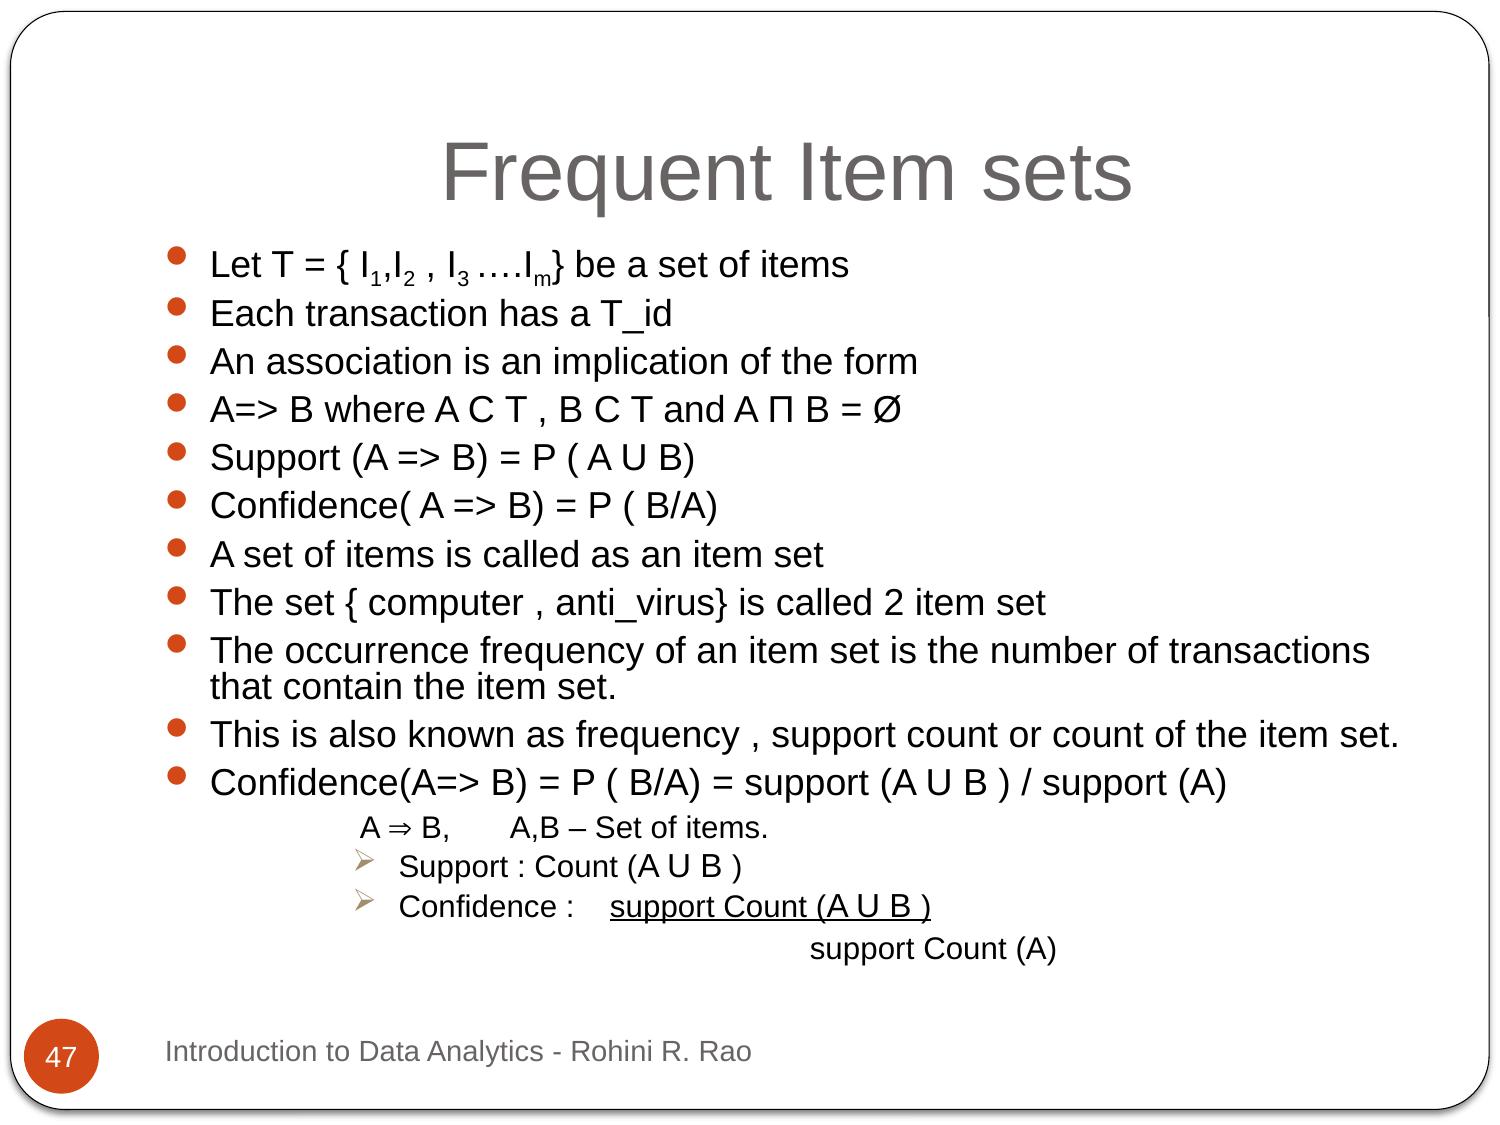

# Frequent Item sets
Let T = { I1,I2 , I3 ….Im} be a set of items
Each transaction has a T_id
An association is an implication of the form
A=> B where A C T , B C T and A Π B = Ø
Support (A => B) = P ( A U B)
Confidence( A => B) = P ( B/A)
A set of items is called as an item set
The set { computer , anti_virus} is called 2 item set
The occurrence frequency of an item set is the number of transactions that contain the item set.
This is also known as frequency , support count or count of the item set.
Confidence(A=> B) = P ( B/A) = support (A U B ) / support (A)
		A ⇒ B,       A,B – Set of items.
 Support : Count (A U B )
 Confidence :    support Count (A U B )
                                                            	support Count (A)

Introduction to Data Analytics - Rohini R. Rao
47